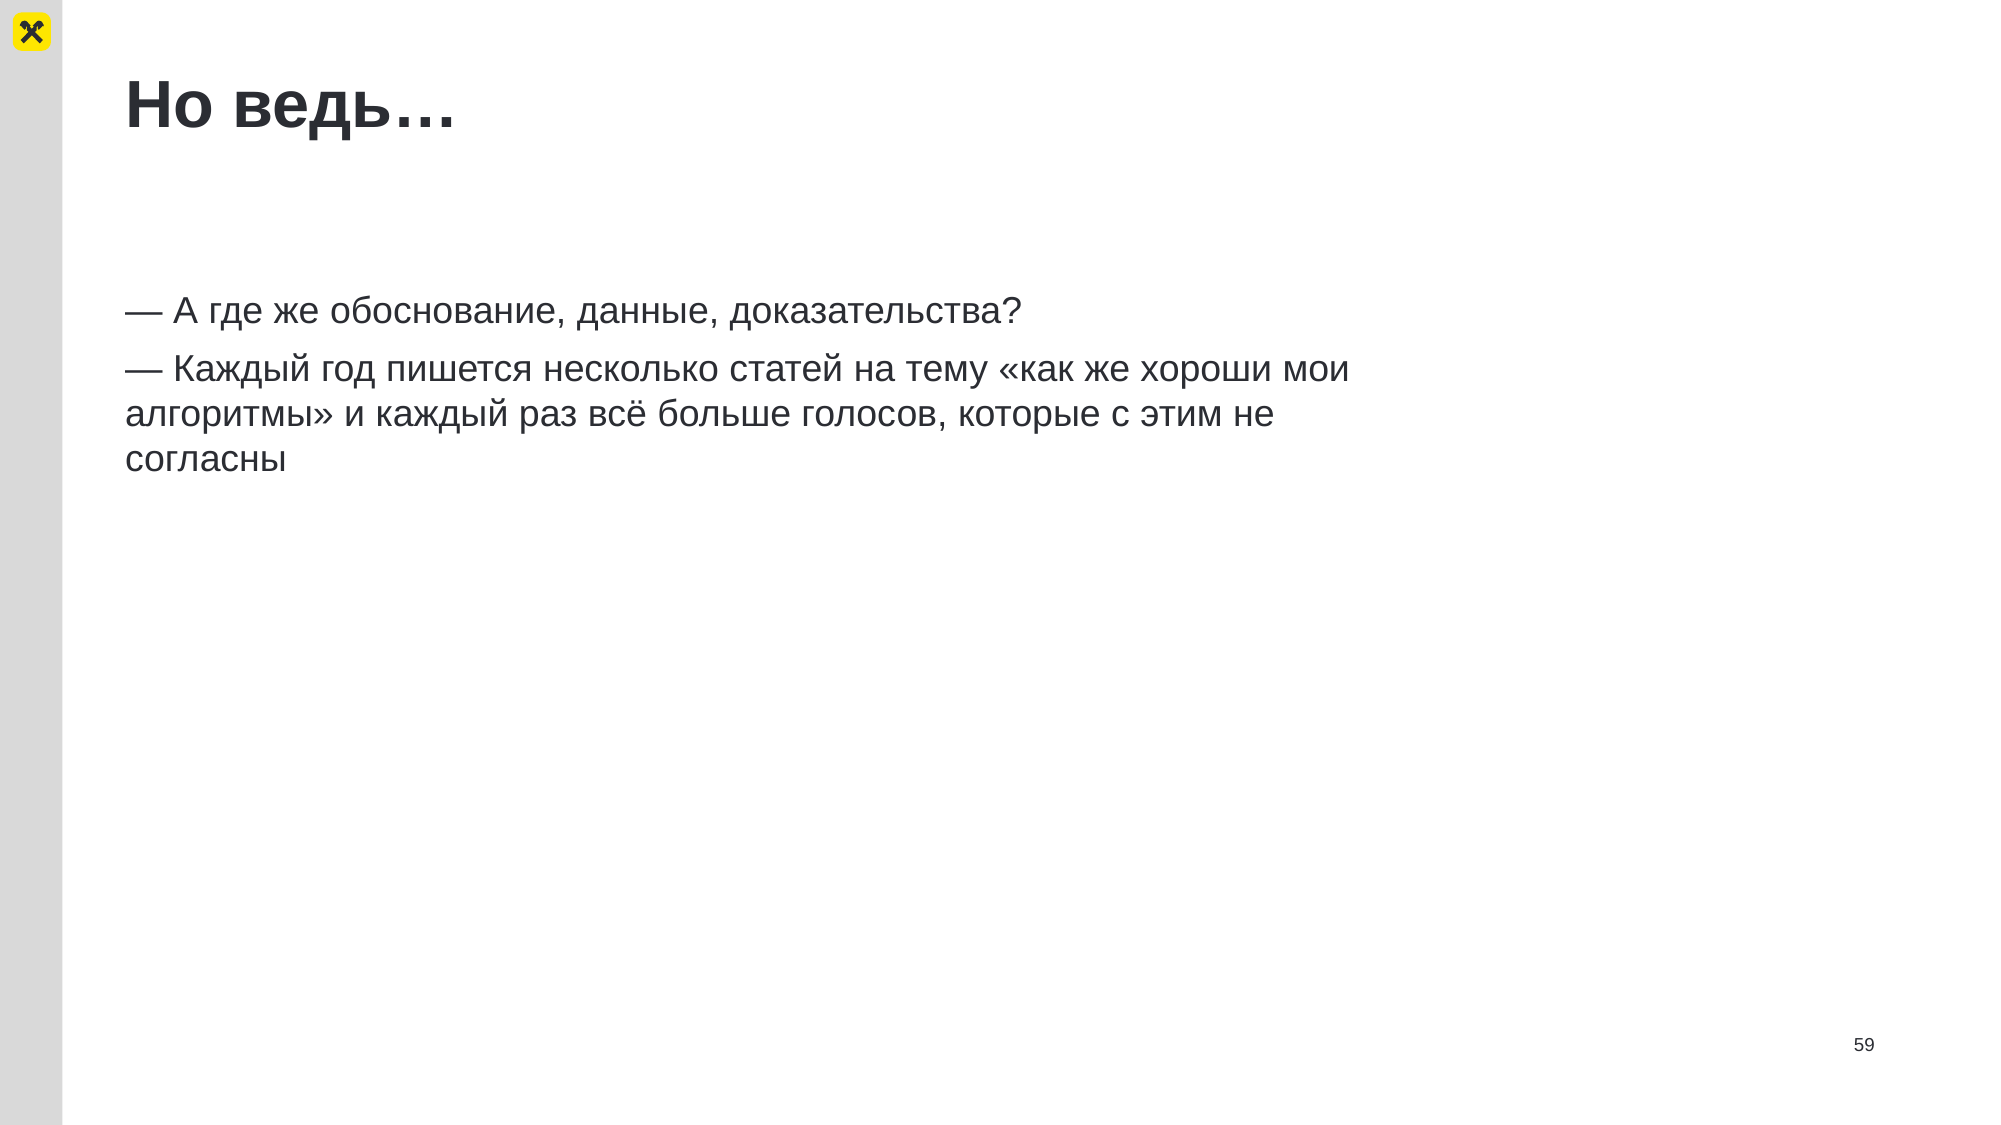

# Но ведь…
— А где же обоснование, данные, доказательства?
— Каждый год пишется несколько статей на тему «как же хороши мои алгоритмы» и каждый раз всё больше голосов, которые с этим не согласны
59